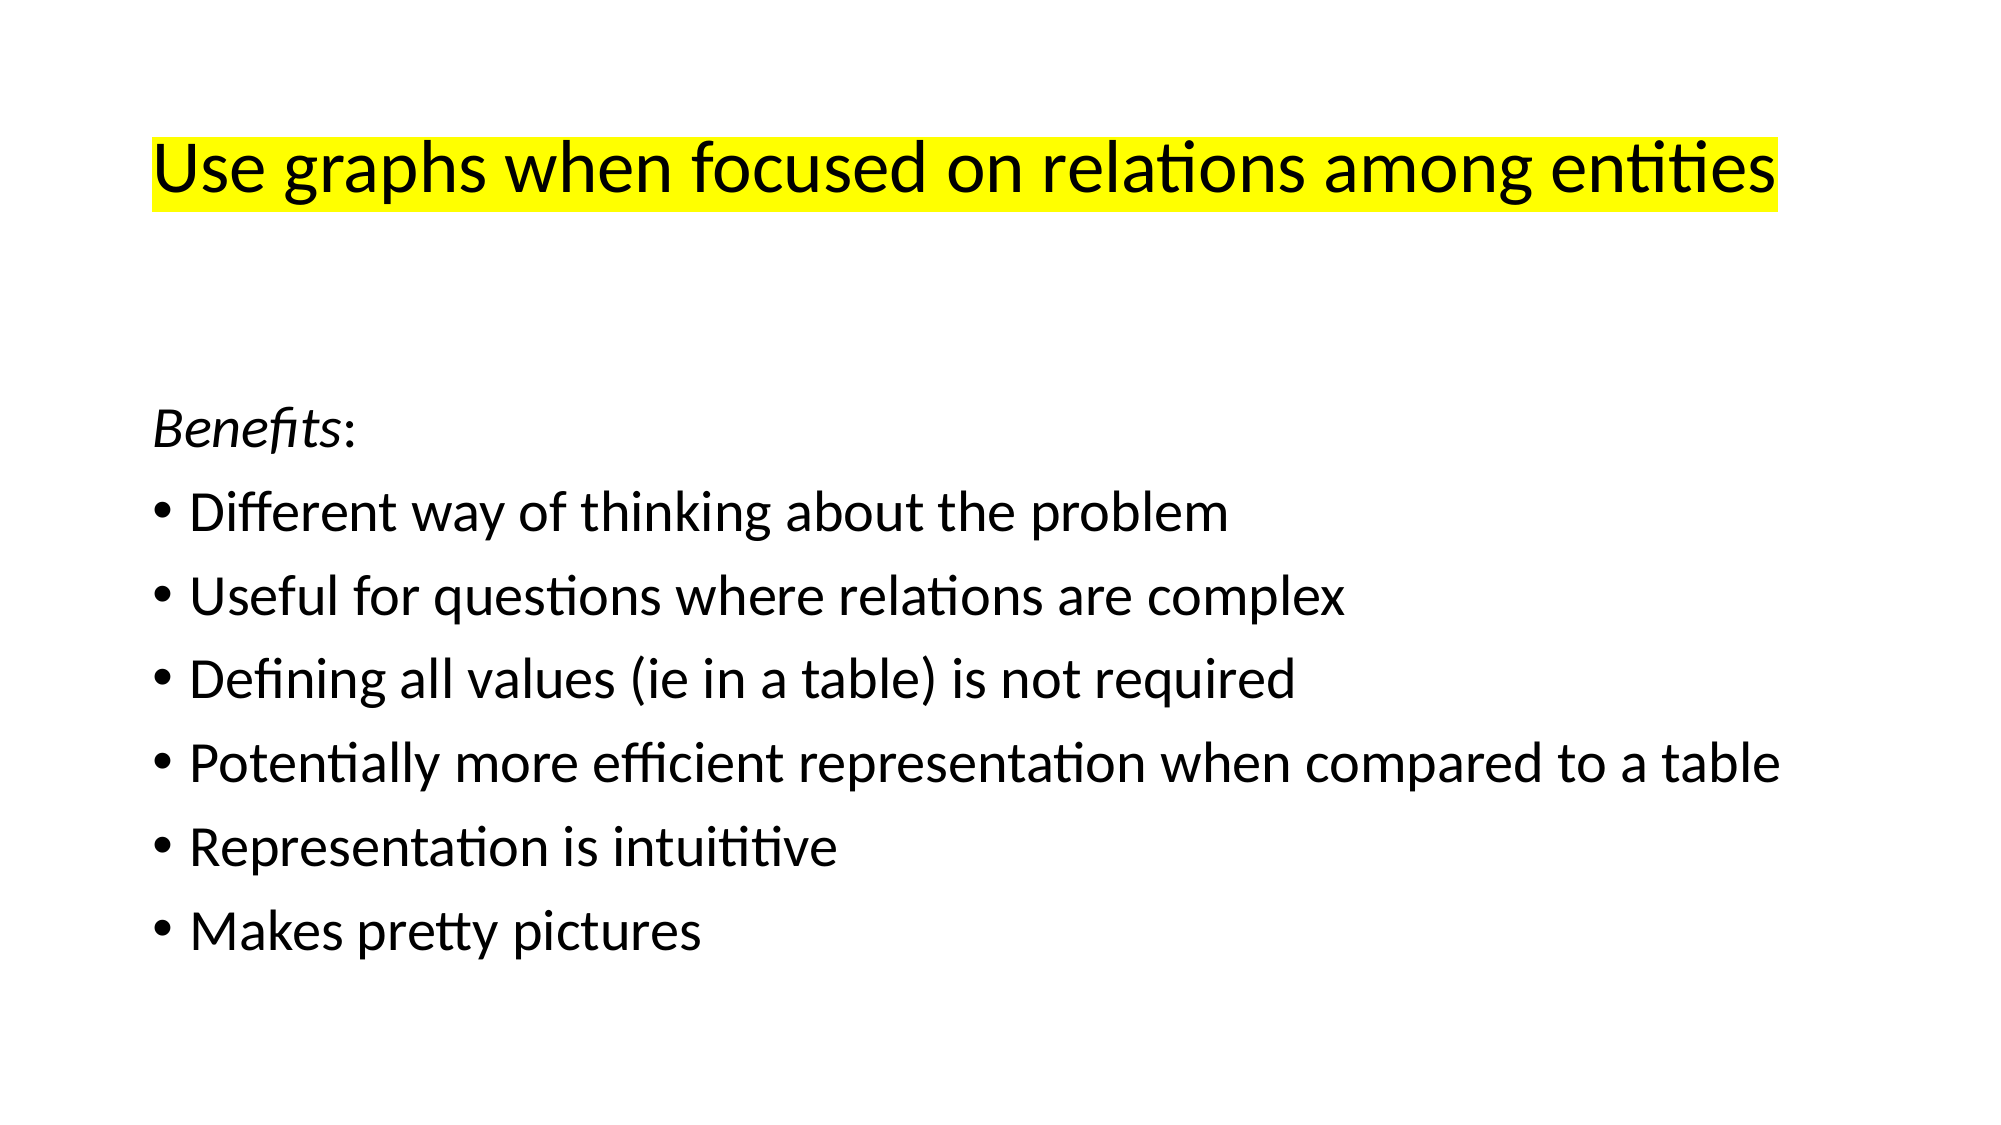

# Use graphs when focused on relations among entities

Benefits:
Different way of thinking about the problem
Useful for questions where relations are complex
Defining all values (ie in a table) is not required
Potentially more efficient representation when compared to a table
Representation is intuititive
Makes pretty pictures